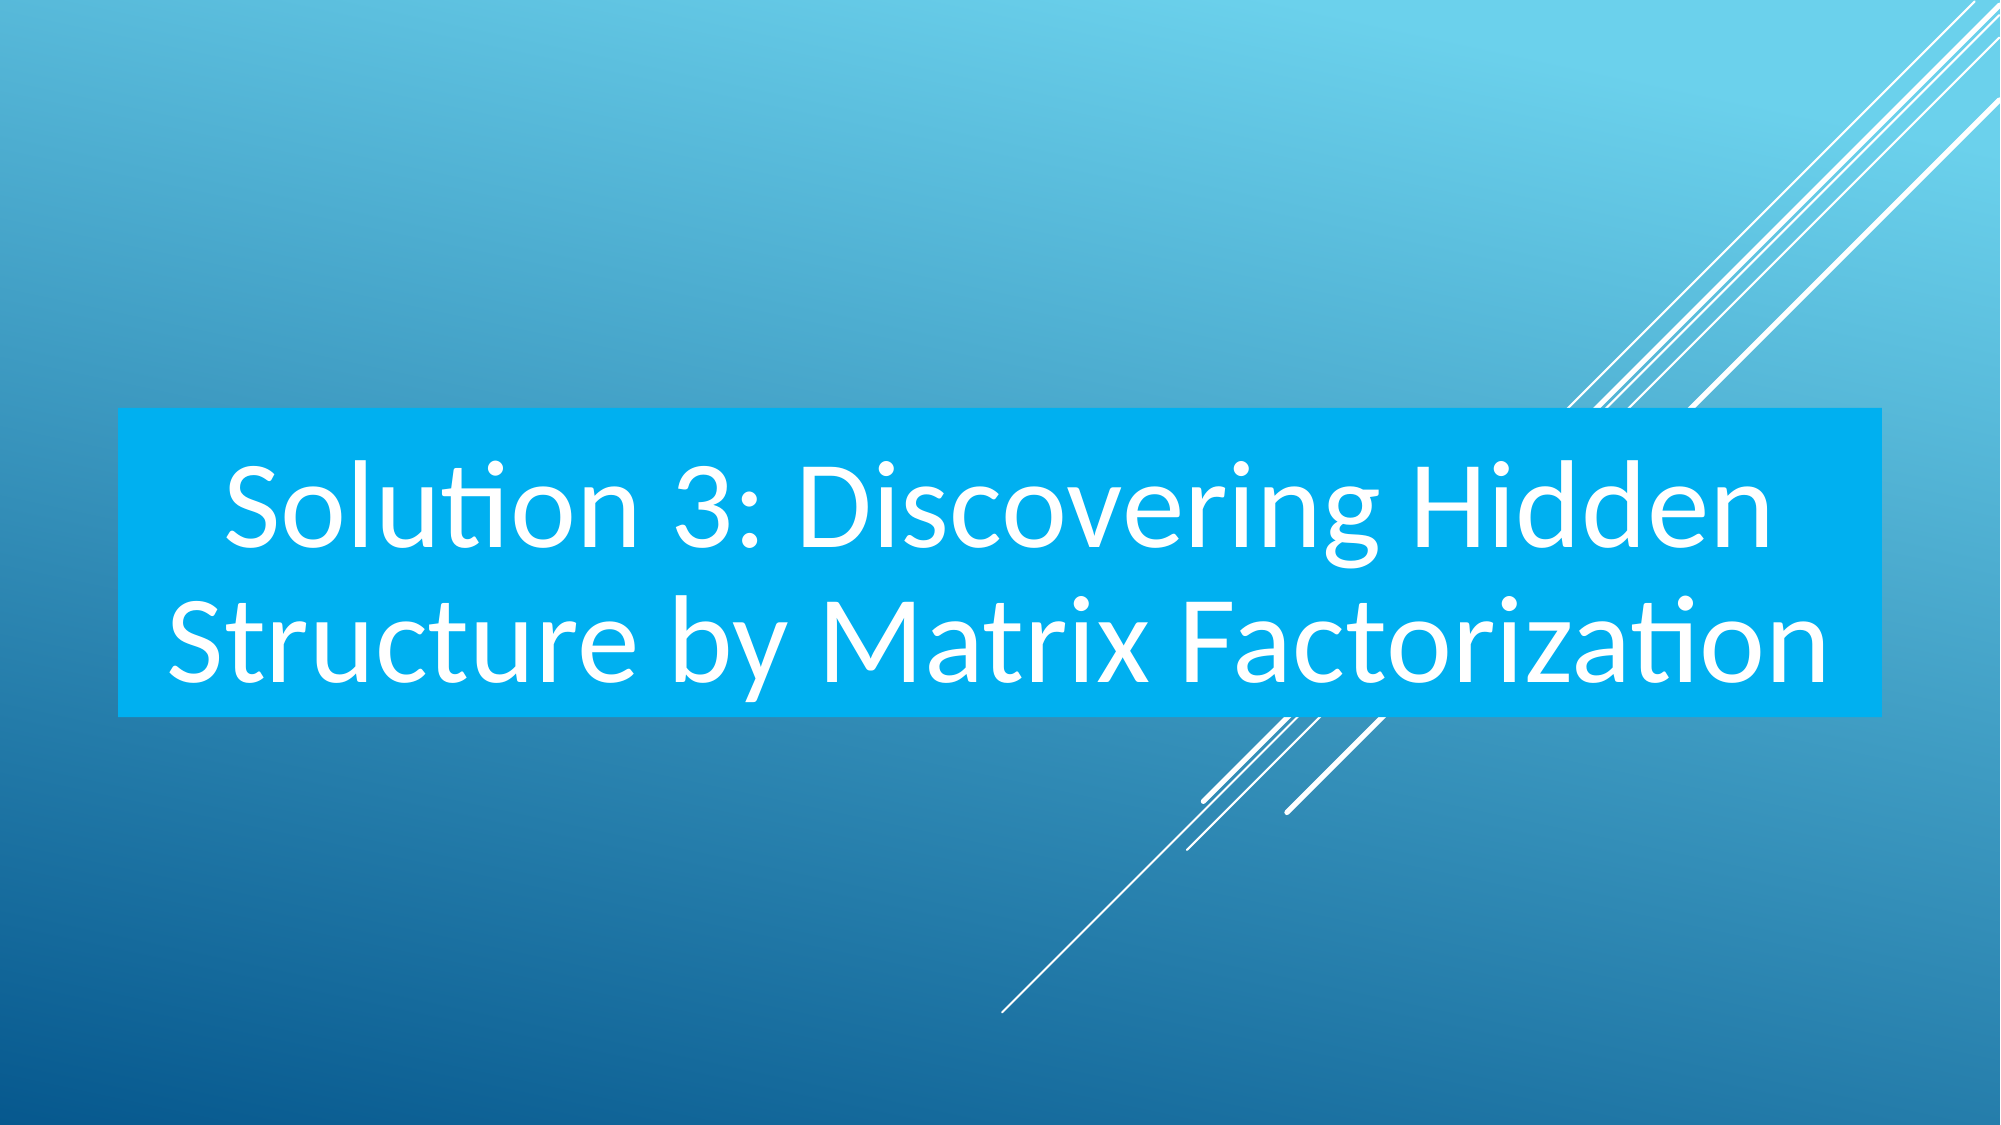

# Solution 3: Discovering Hidden Structure by Matrix Factorization